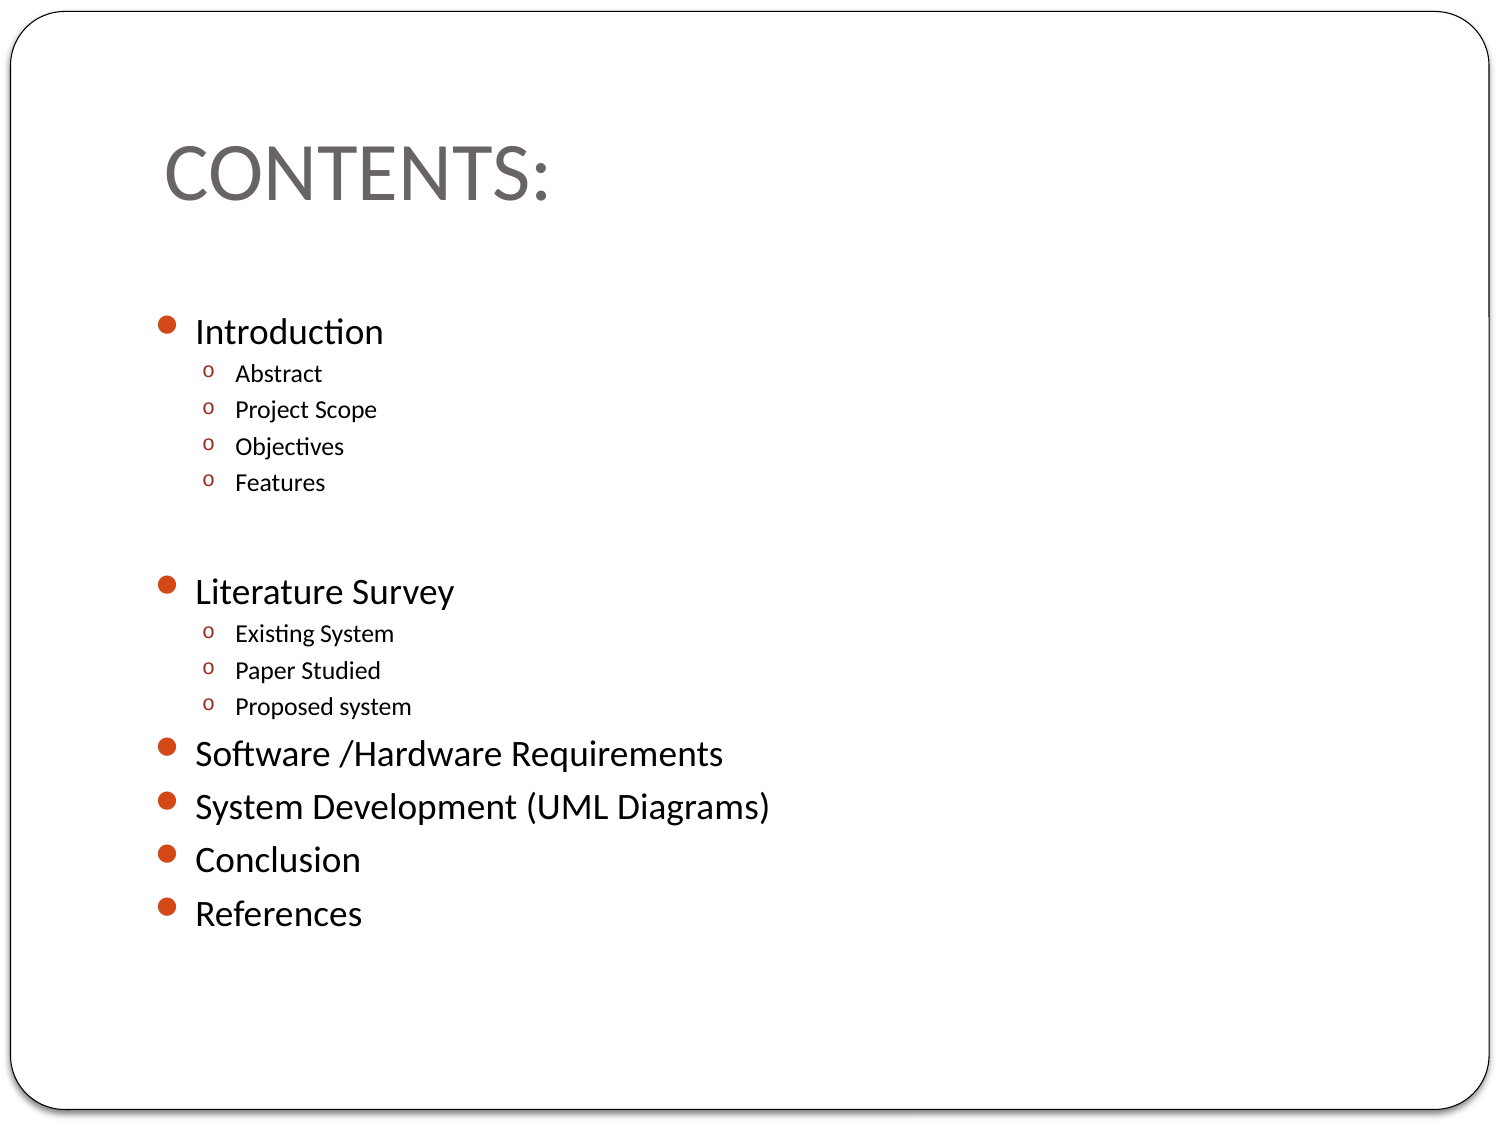

# CONTENTS:

Introduction
Abstract
Project Scope
Objectives
Features

Literature Survey
Existing System
Paper Studied
Proposed system
Software /Hardware Requirements
System Development (UML Diagrams)
Conclusion
References